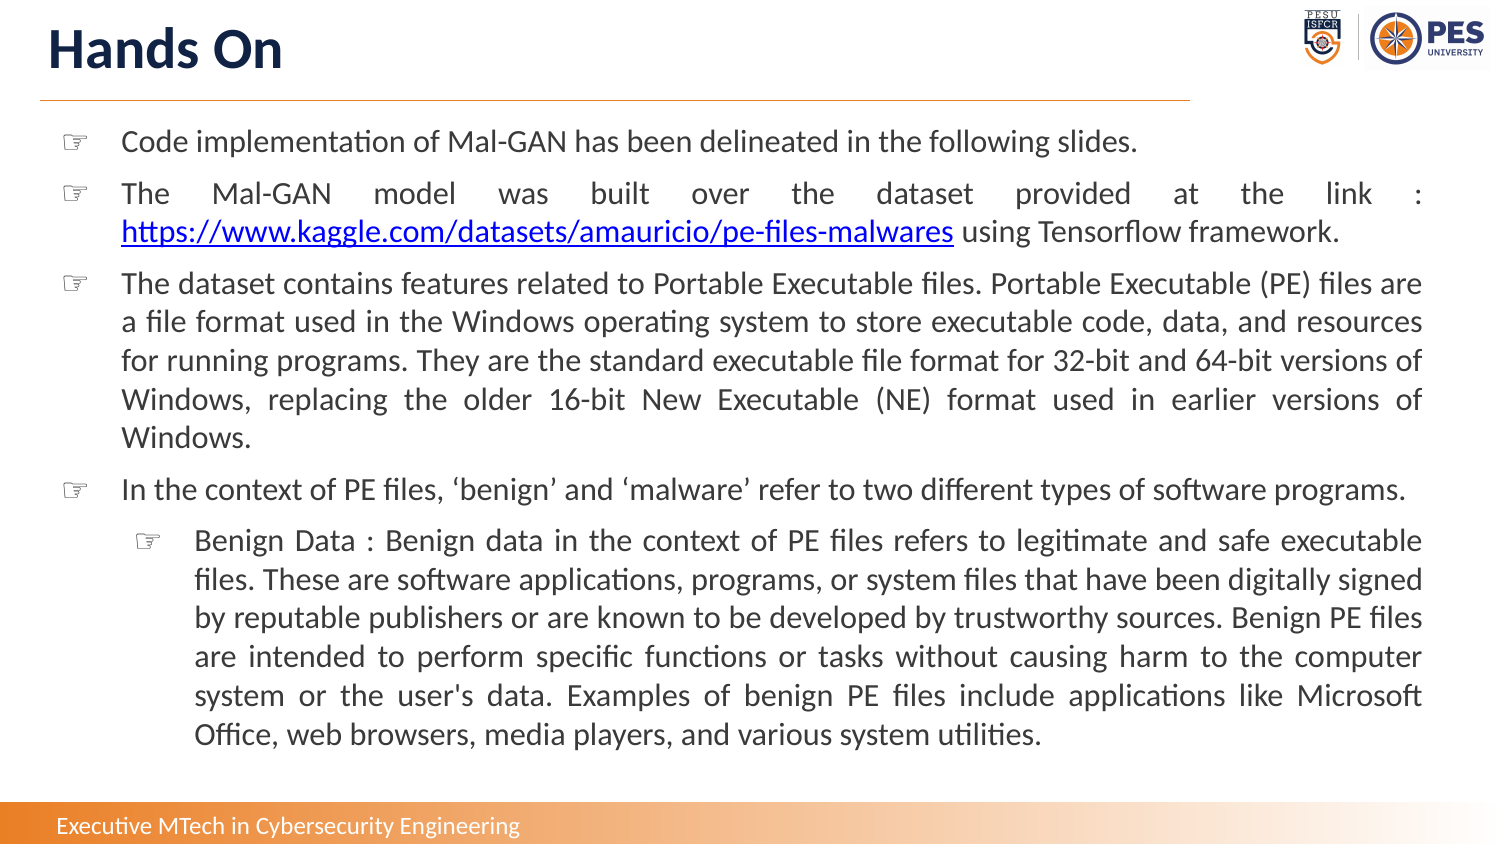

# Hands On
Code implementation of Mal-GAN has been delineated in the following slides.
The Mal-GAN model was built over the dataset provided at the link : https://www.kaggle.com/datasets/amauricio/pe-files-malwares using Tensorflow framework.
The dataset contains features related to Portable Executable files. Portable Executable (PE) files are a file format used in the Windows operating system to store executable code, data, and resources for running programs. They are the standard executable file format for 32-bit and 64-bit versions of Windows, replacing the older 16-bit New Executable (NE) format used in earlier versions of Windows.
In the context of PE files, ‘benign’ and ‘malware’ refer to two different types of software programs.
Benign Data : Benign data in the context of PE files refers to legitimate and safe executable files. These are software applications, programs, or system files that have been digitally signed by reputable publishers or are known to be developed by trustworthy sources. Benign PE files are intended to perform specific functions or tasks without causing harm to the computer system or the user's data. Examples of benign PE files include applications like Microsoft Office, web browsers, media players, and various system utilities.
9